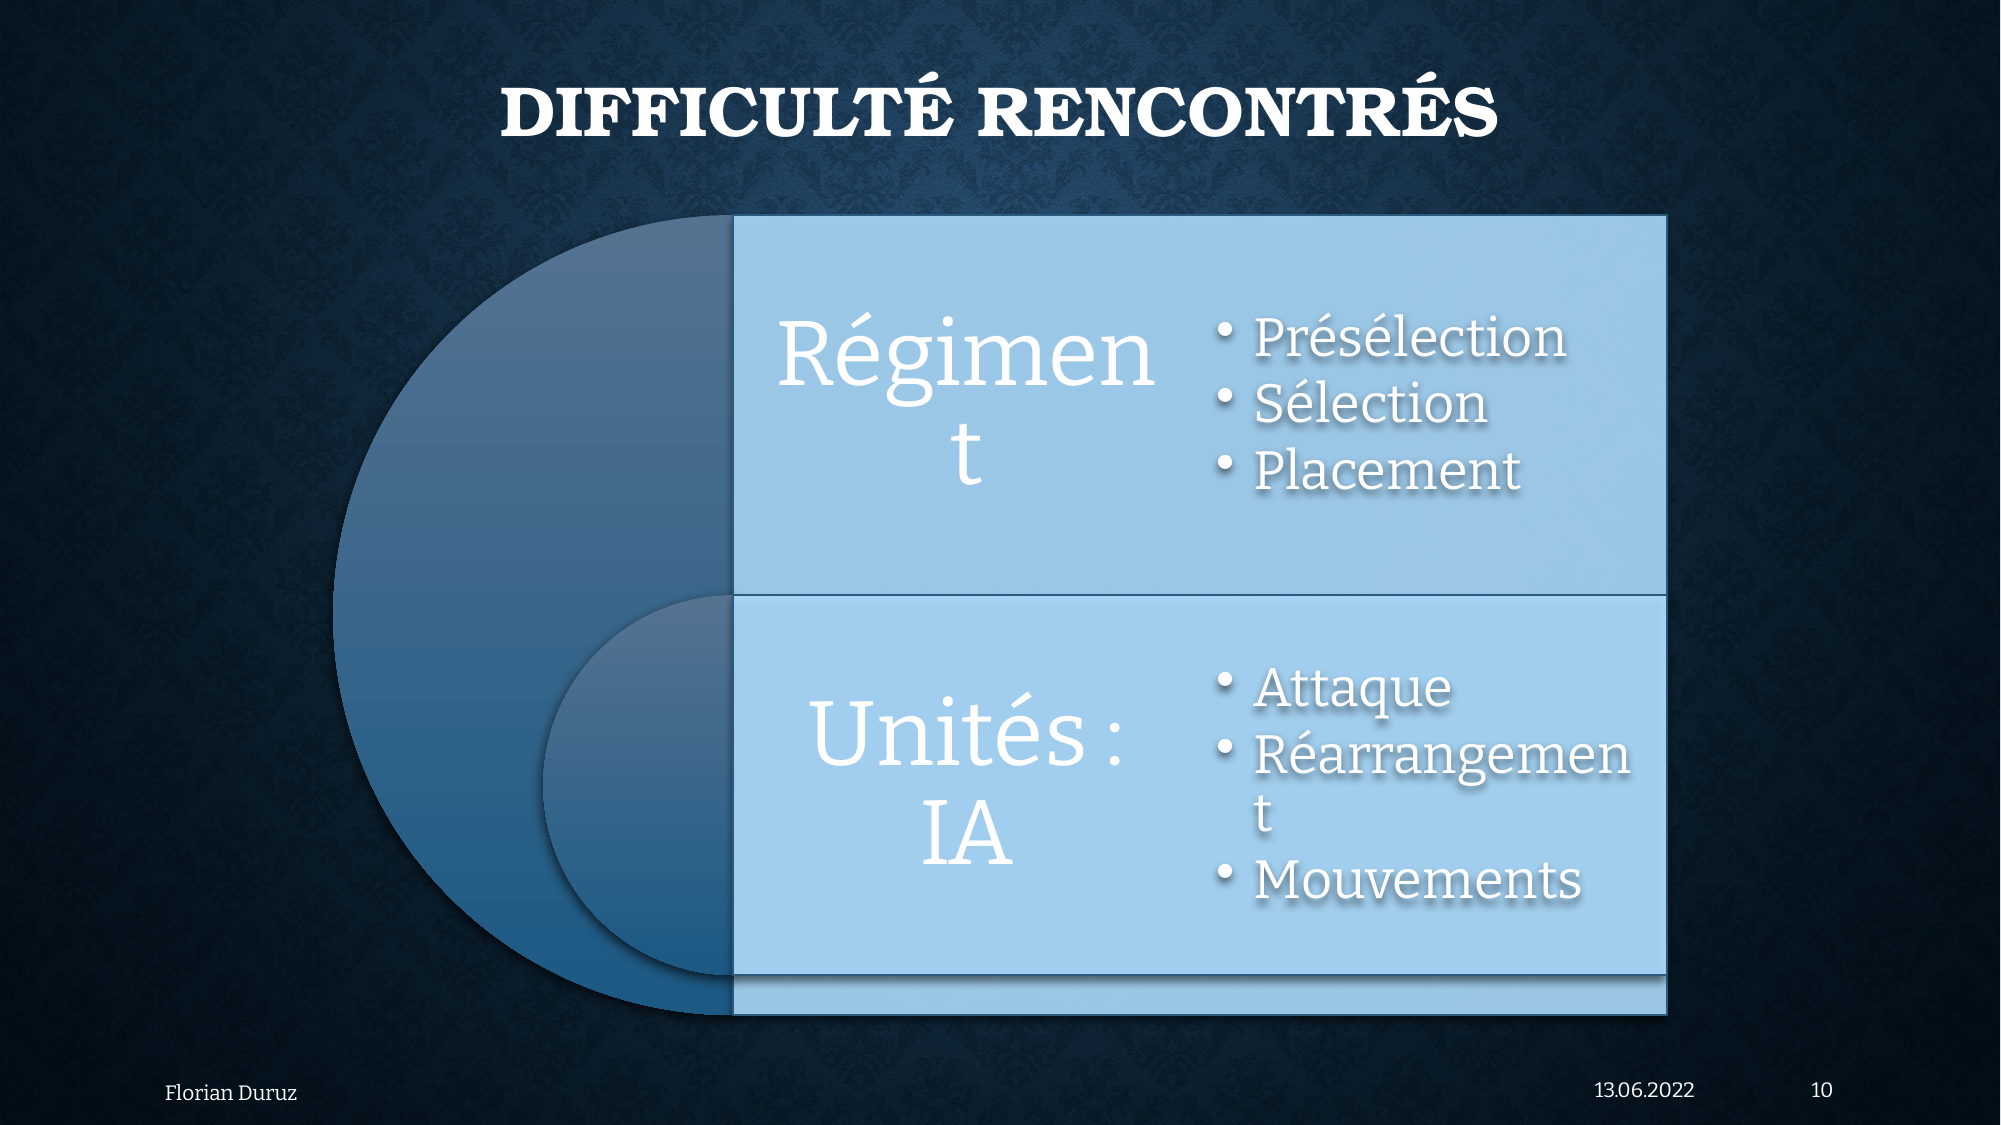

# Difficulté rencontrés
Régiment
Unités : IA
Présélection
Sélection
Placement
Attaque
Réarrangement
Mouvements
13.06.2022
10
Florian Duruz